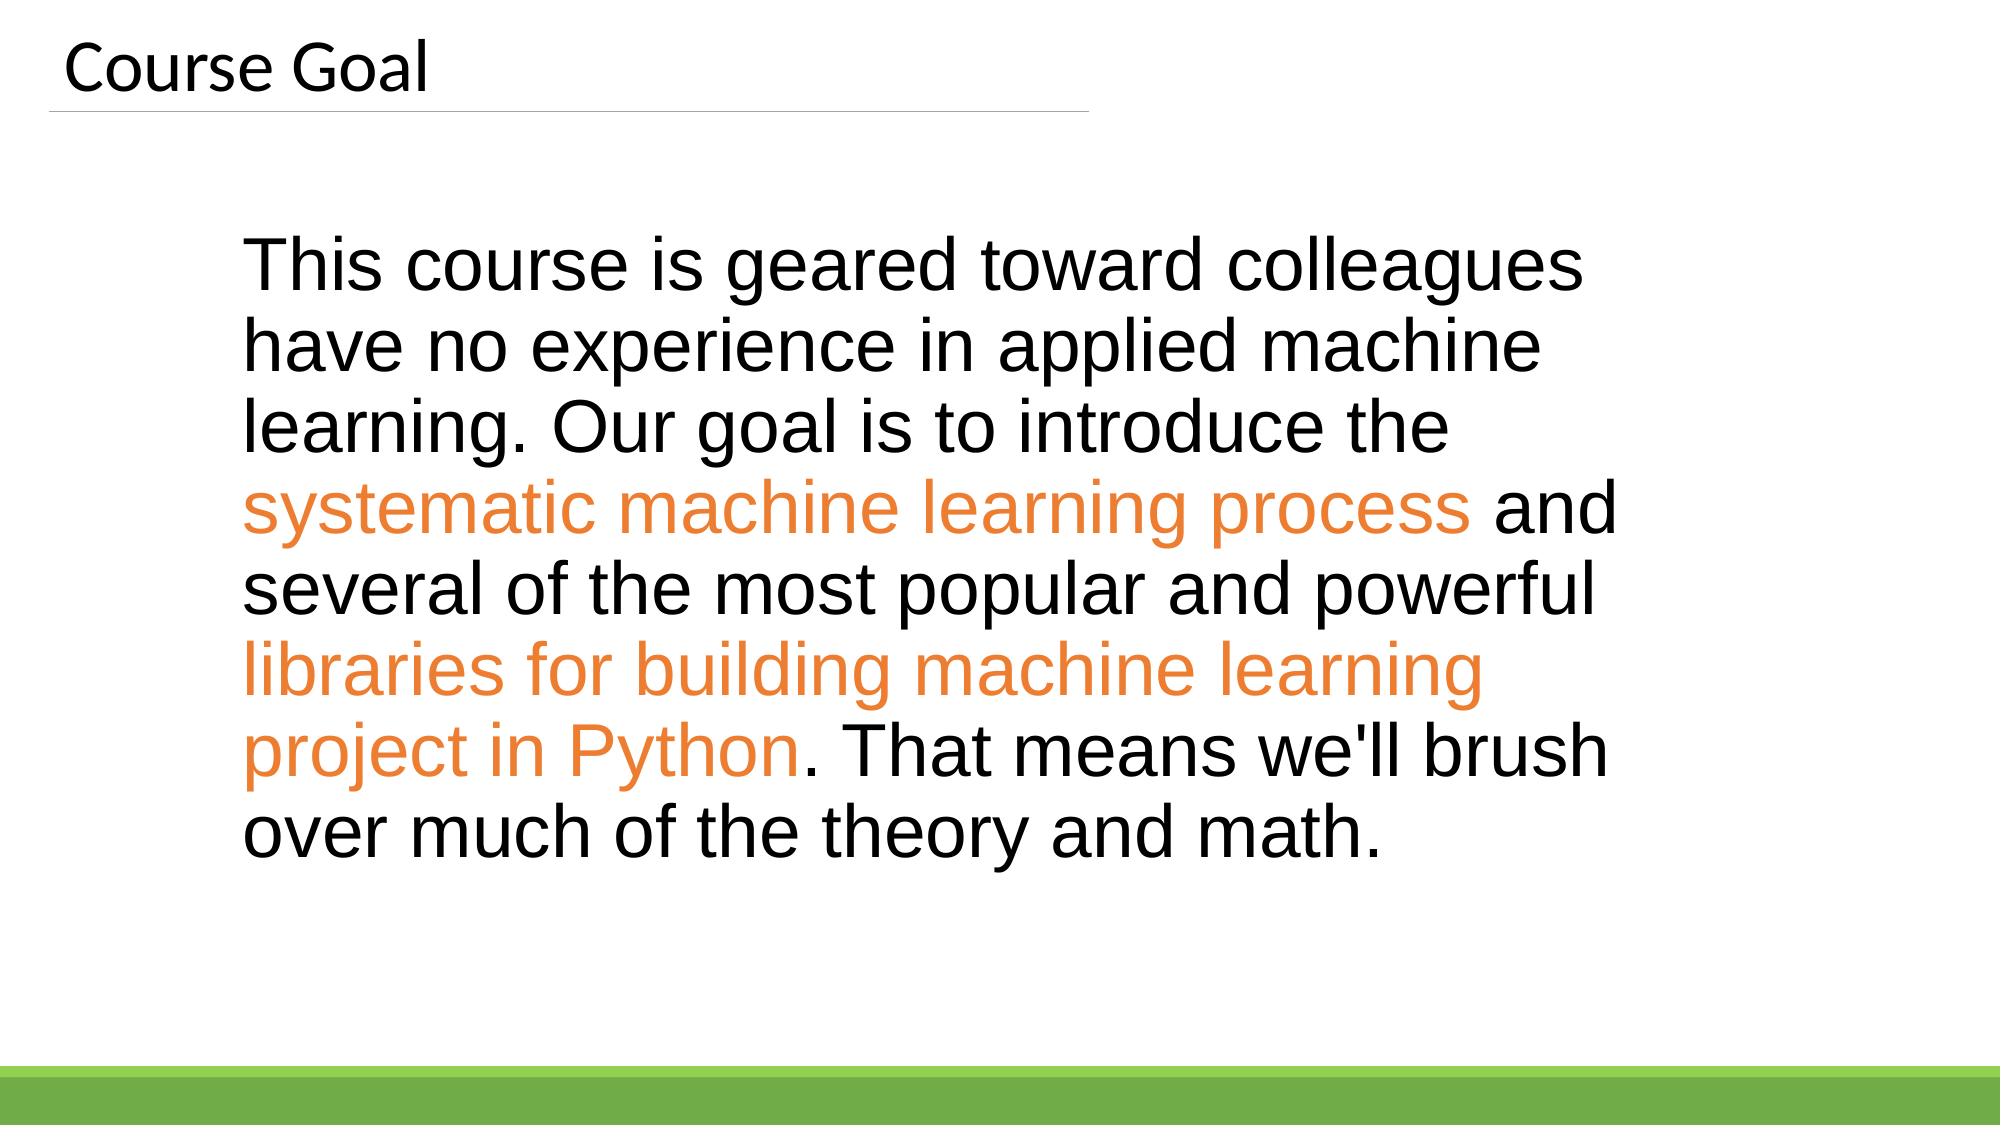

# Course Goal
This course is geared toward colleagues have no experience in applied machine learning. Our goal is to introduce the systematic machine learning process and several of the most popular and powerful libraries for building machine learning project in Python. That means we'll brush over much of the theory and math.